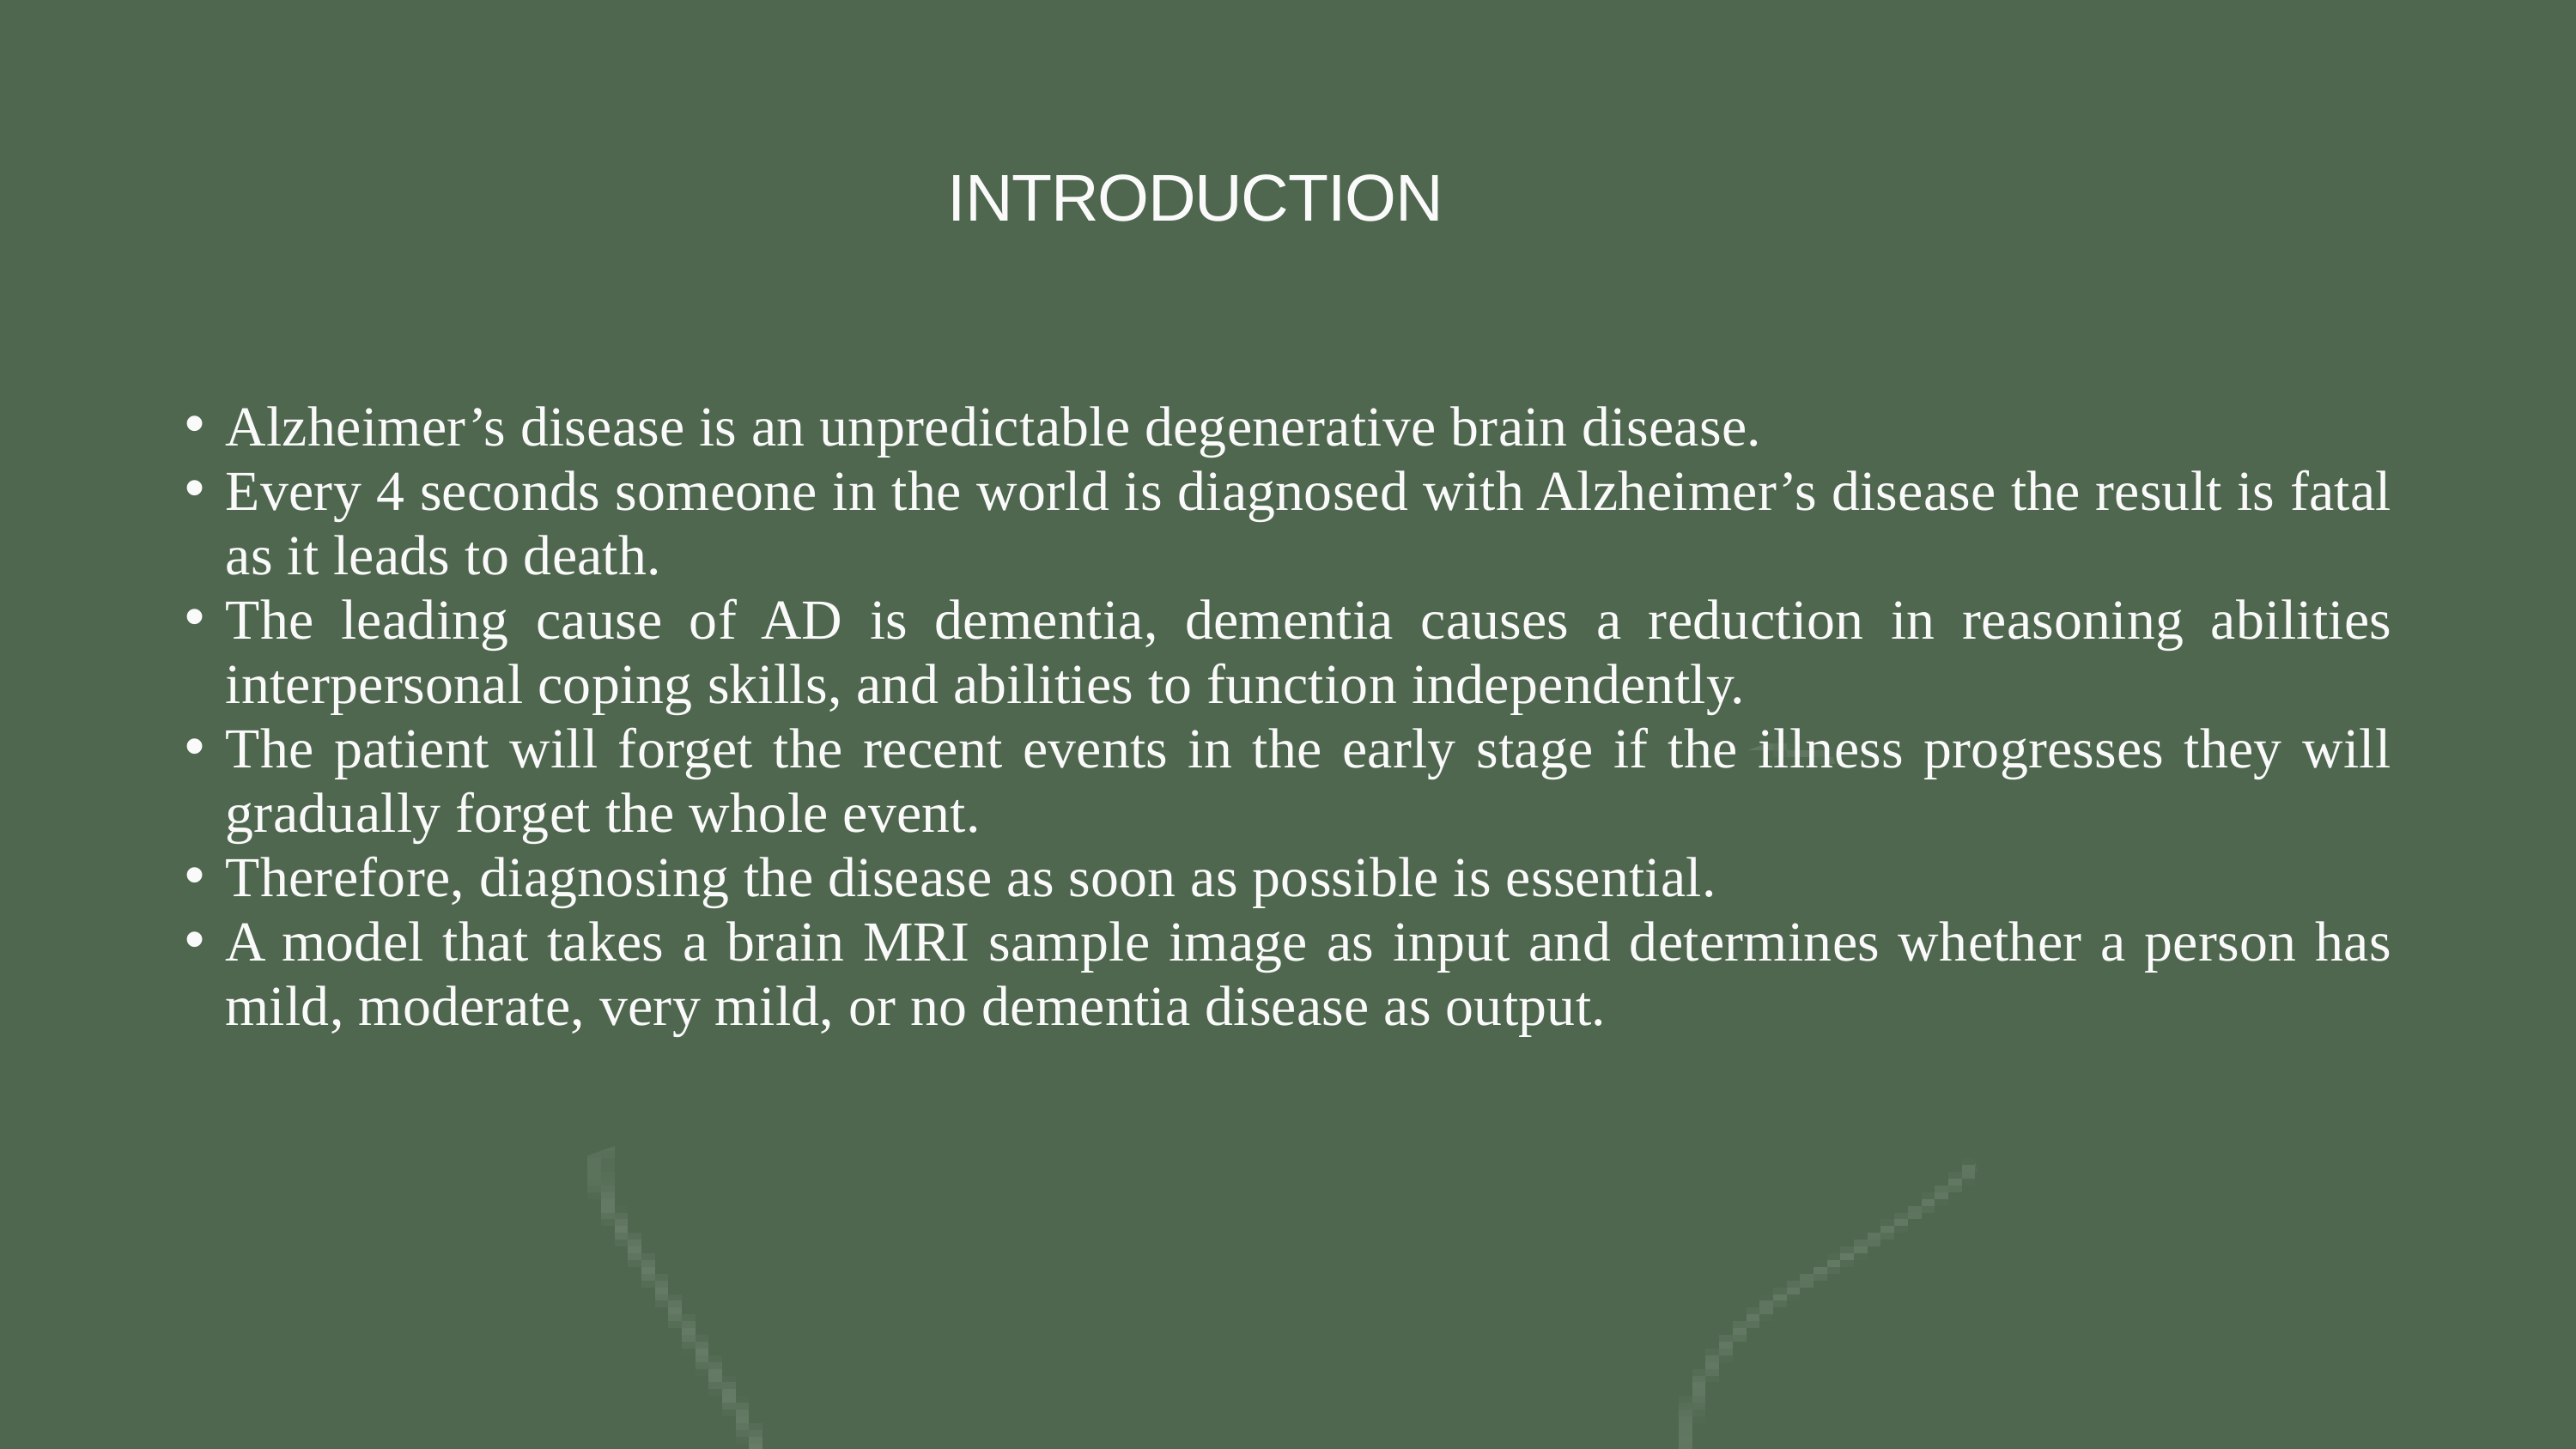

INTRODUCTION
Alzheimer’s disease is an unpredictable degenerative brain disease.
Every 4 seconds someone in the world is diagnosed with Alzheimer’s disease the result is fatal as it leads to death.
The leading cause of AD is dementia, dementia causes a reduction in reasoning abilities interpersonal coping skills, and abilities to function independently.
The patient will forget the recent events in the early stage if the illness progresses they will gradually forget the whole event.
Therefore, diagnosing the disease as soon as possible is essential.
A model that takes a brain MRI sample image as input and determines whether a person has mild, moderate, very mild, or no dementia disease as output.